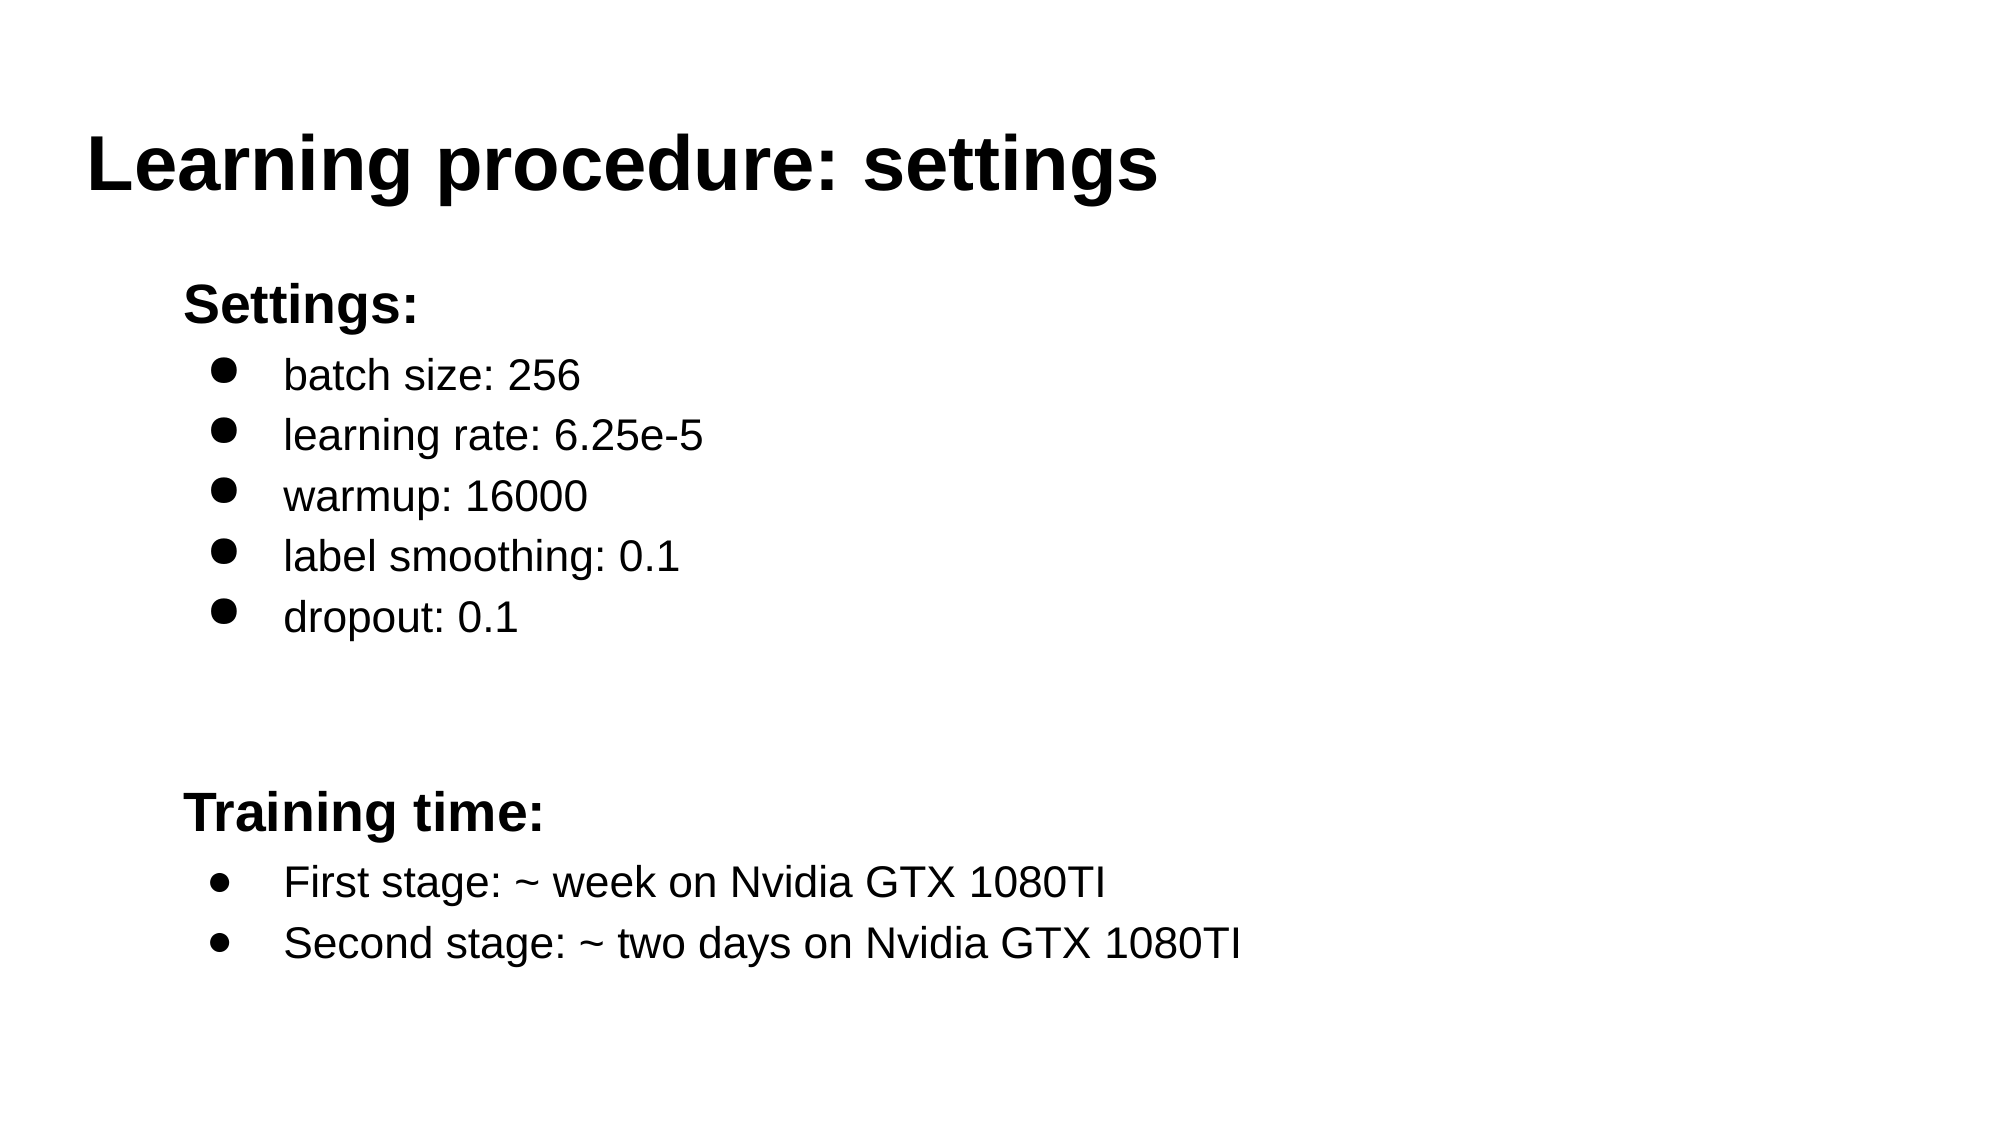

# Learning procedure: settings
Settings:
batch size: 256
learning rate: 6.25e-5
warmup: 16000
label smoothing: 0.1
dropout: 0.1

Training time:
First stage: ~ week on Nvidia GTX 1080TI
Second stage: ~ two days on Nvidia GTX 1080TI
8